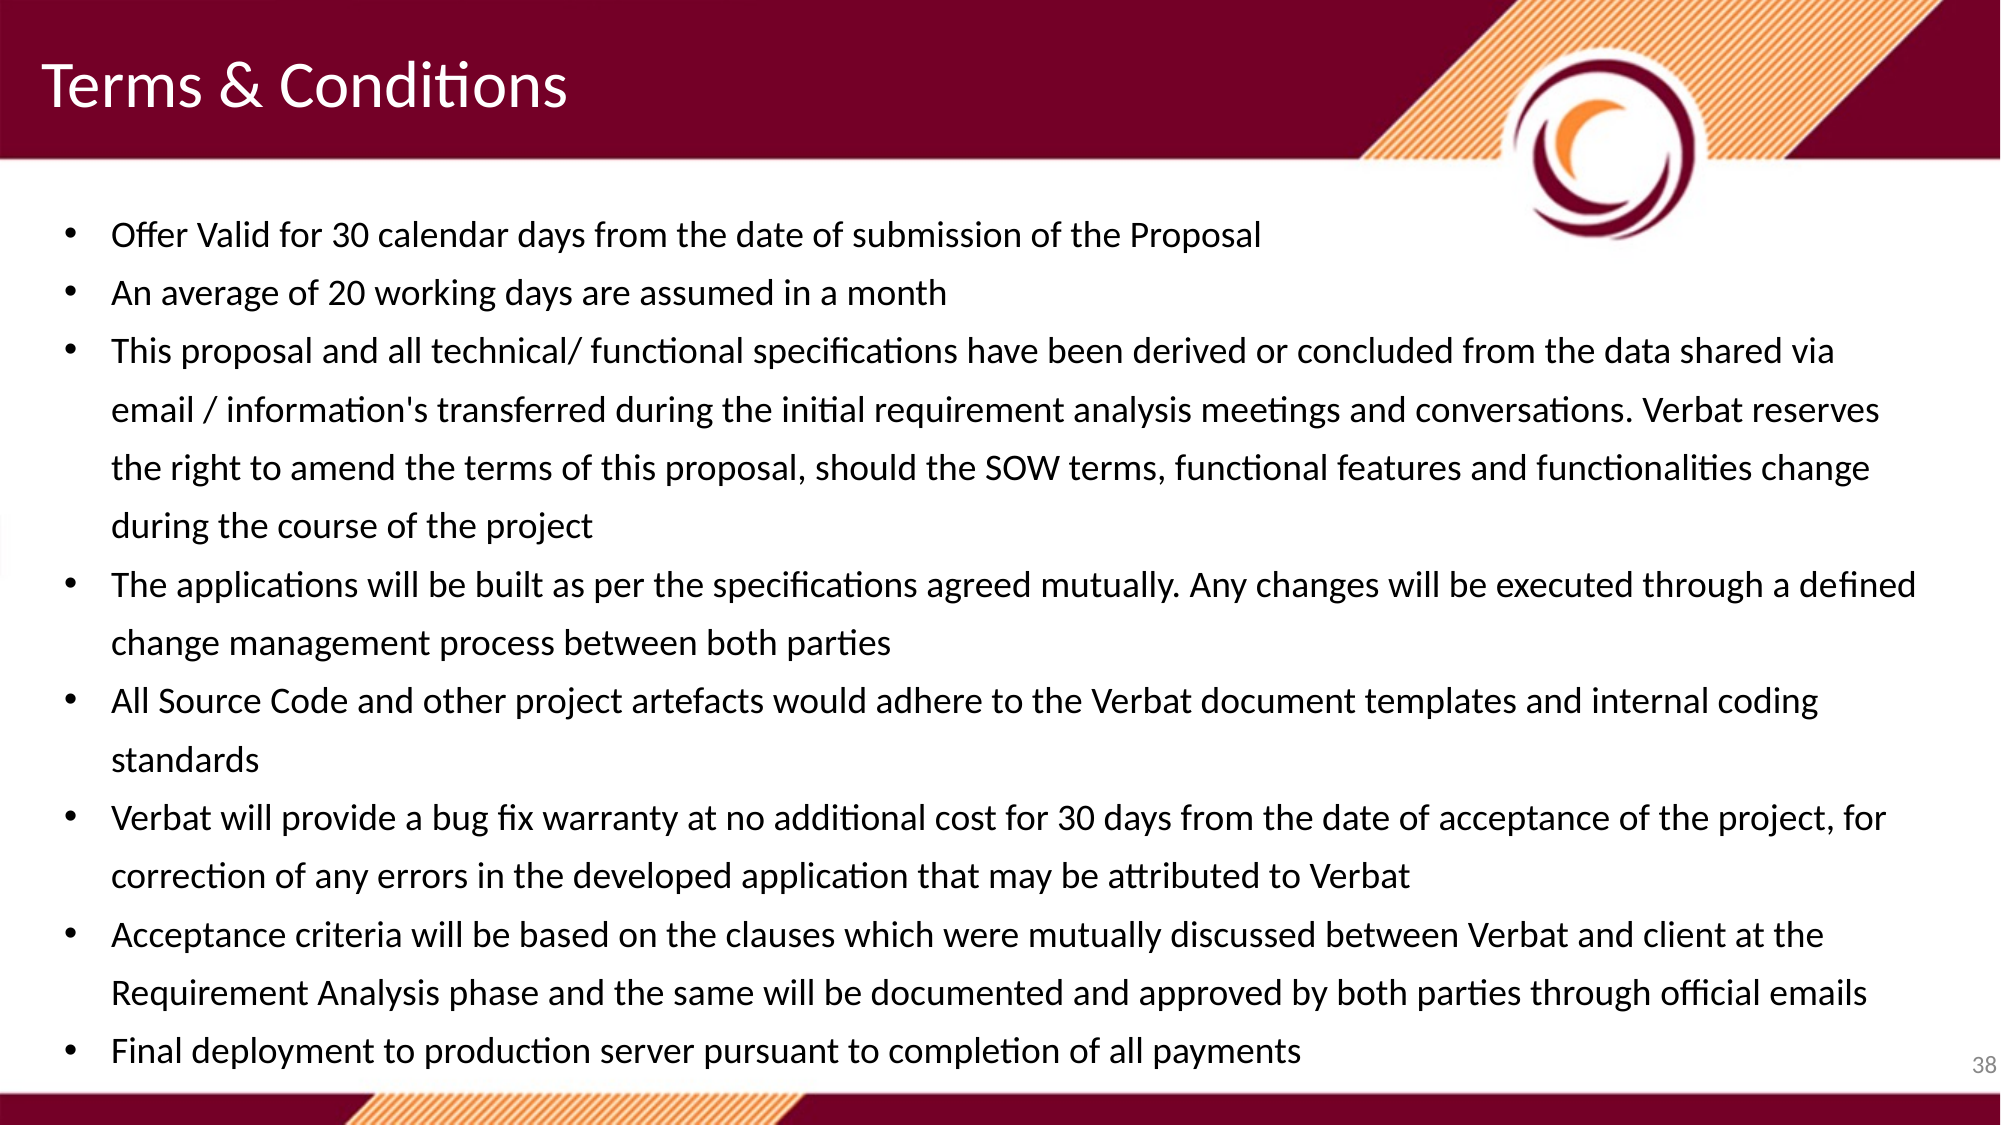

Terms & Conditions
Offer Valid for 30 calendar days from the date of submission of the Proposal
An average of 20 working days are assumed in a month
This proposal and all technical/ functional specifications have been derived or concluded from the data shared via email / information's transferred during the initial requirement analysis meetings and conversations. Verbat reserves the right to amend the terms of this proposal, should the SOW terms, functional features and functionalities change during the course of the project
The applications will be built as per the specifications agreed mutually. Any changes will be executed through a deﬁned change management process between both parties
All Source Code and other project artefacts would adhere to the Verbat document templates and internal coding standards
Verbat will provide a bug ﬁx warranty at no additional cost for 30 days from the date of acceptance of the project, for correction of any errors in the developed application that may be attributed to Verbat
Acceptance criteria will be based on the clauses which were mutually discussed between Verbat and client at the Requirement Analysis phase and the same will be documented and approved by both parties through official emails
Final deployment to production server pursuant to completion of all payments
38